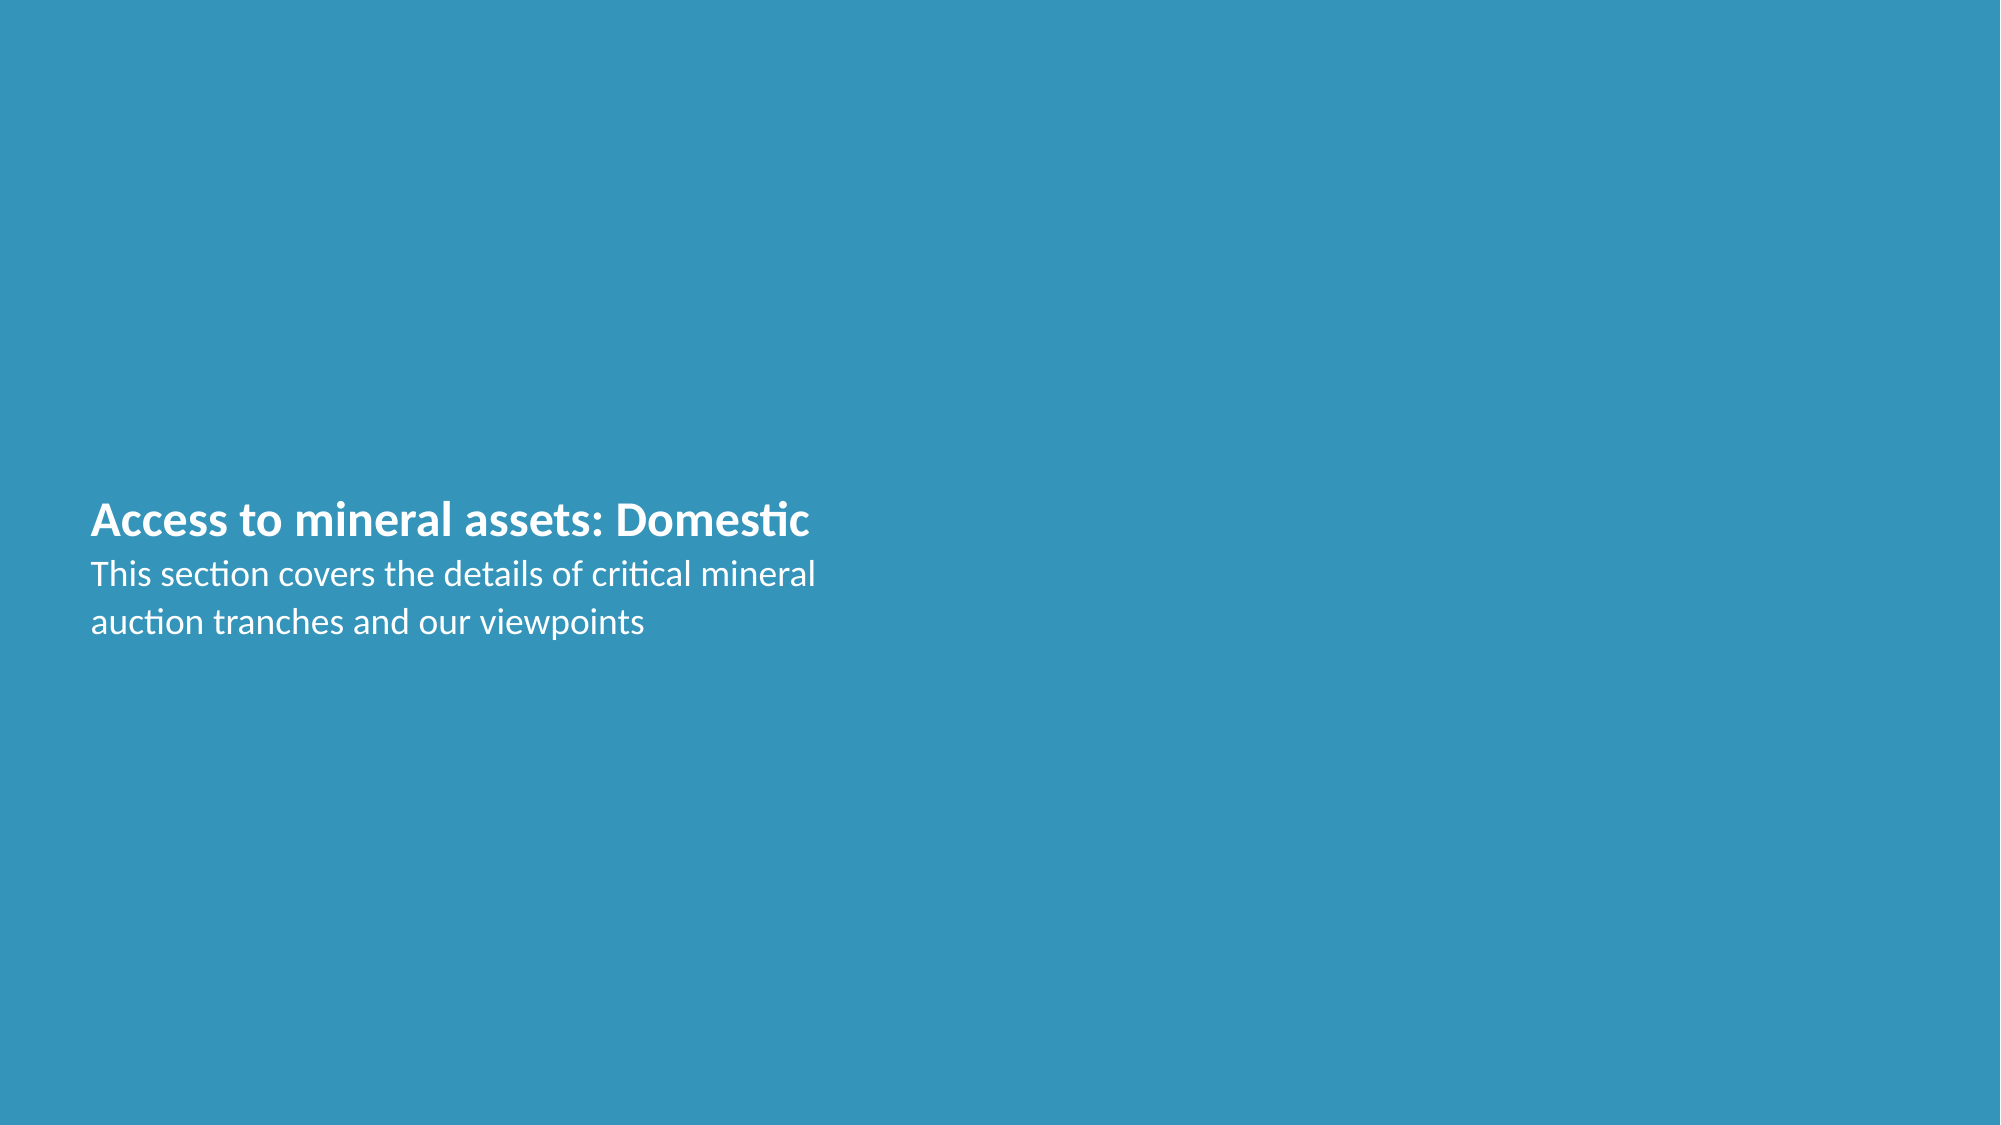

#

Access to mineral assets: Domestic
This section covers the details of critical mineral auction tranches and our viewpoints